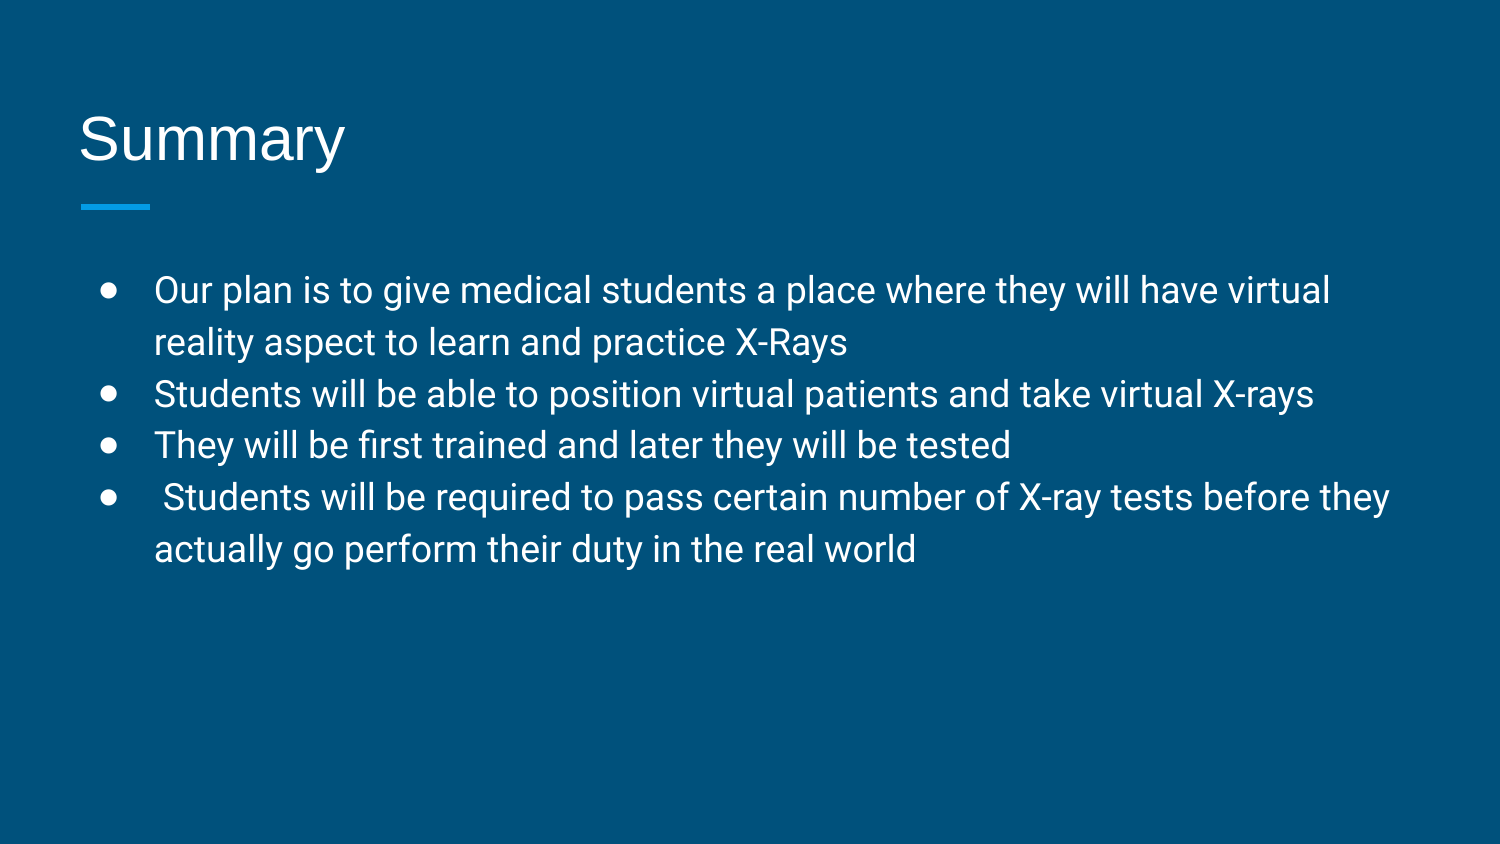

# Summary
Our plan is to give medical students a place where they will have virtual reality aspect to learn and practice X-Rays
Students will be able to position virtual patients and take virtual X-rays
They will be first trained and later they will be tested
 Students will be required to pass certain number of X-ray tests before they actually go perform their duty in the real world